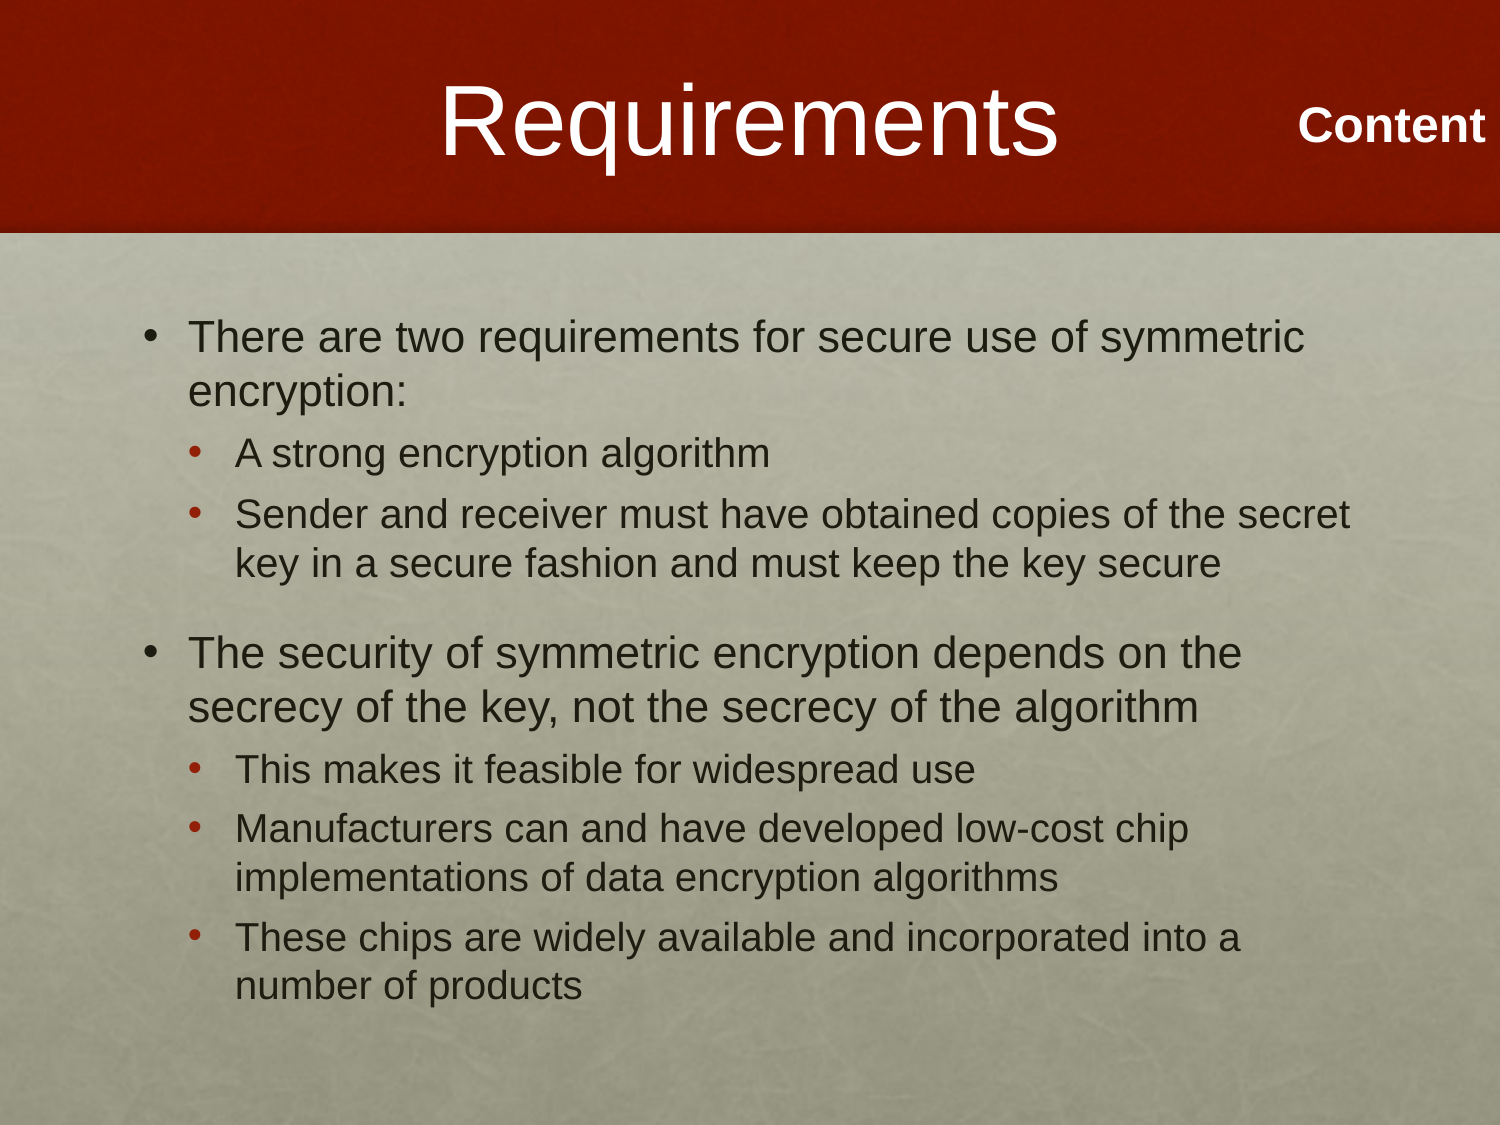

# Requirements
There are two requirements for secure use of symmetric encryption:
A strong encryption algorithm
Sender and receiver must have obtained copies of the secret key in a secure fashion and must keep the key secure
The security of symmetric encryption depends on the secrecy of the key, not the secrecy of the algorithm
This makes it feasible for widespread use
Manufacturers can and have developed low-cost chip implementations of data encryption algorithms
These chips are widely available and incorporated into a number of products